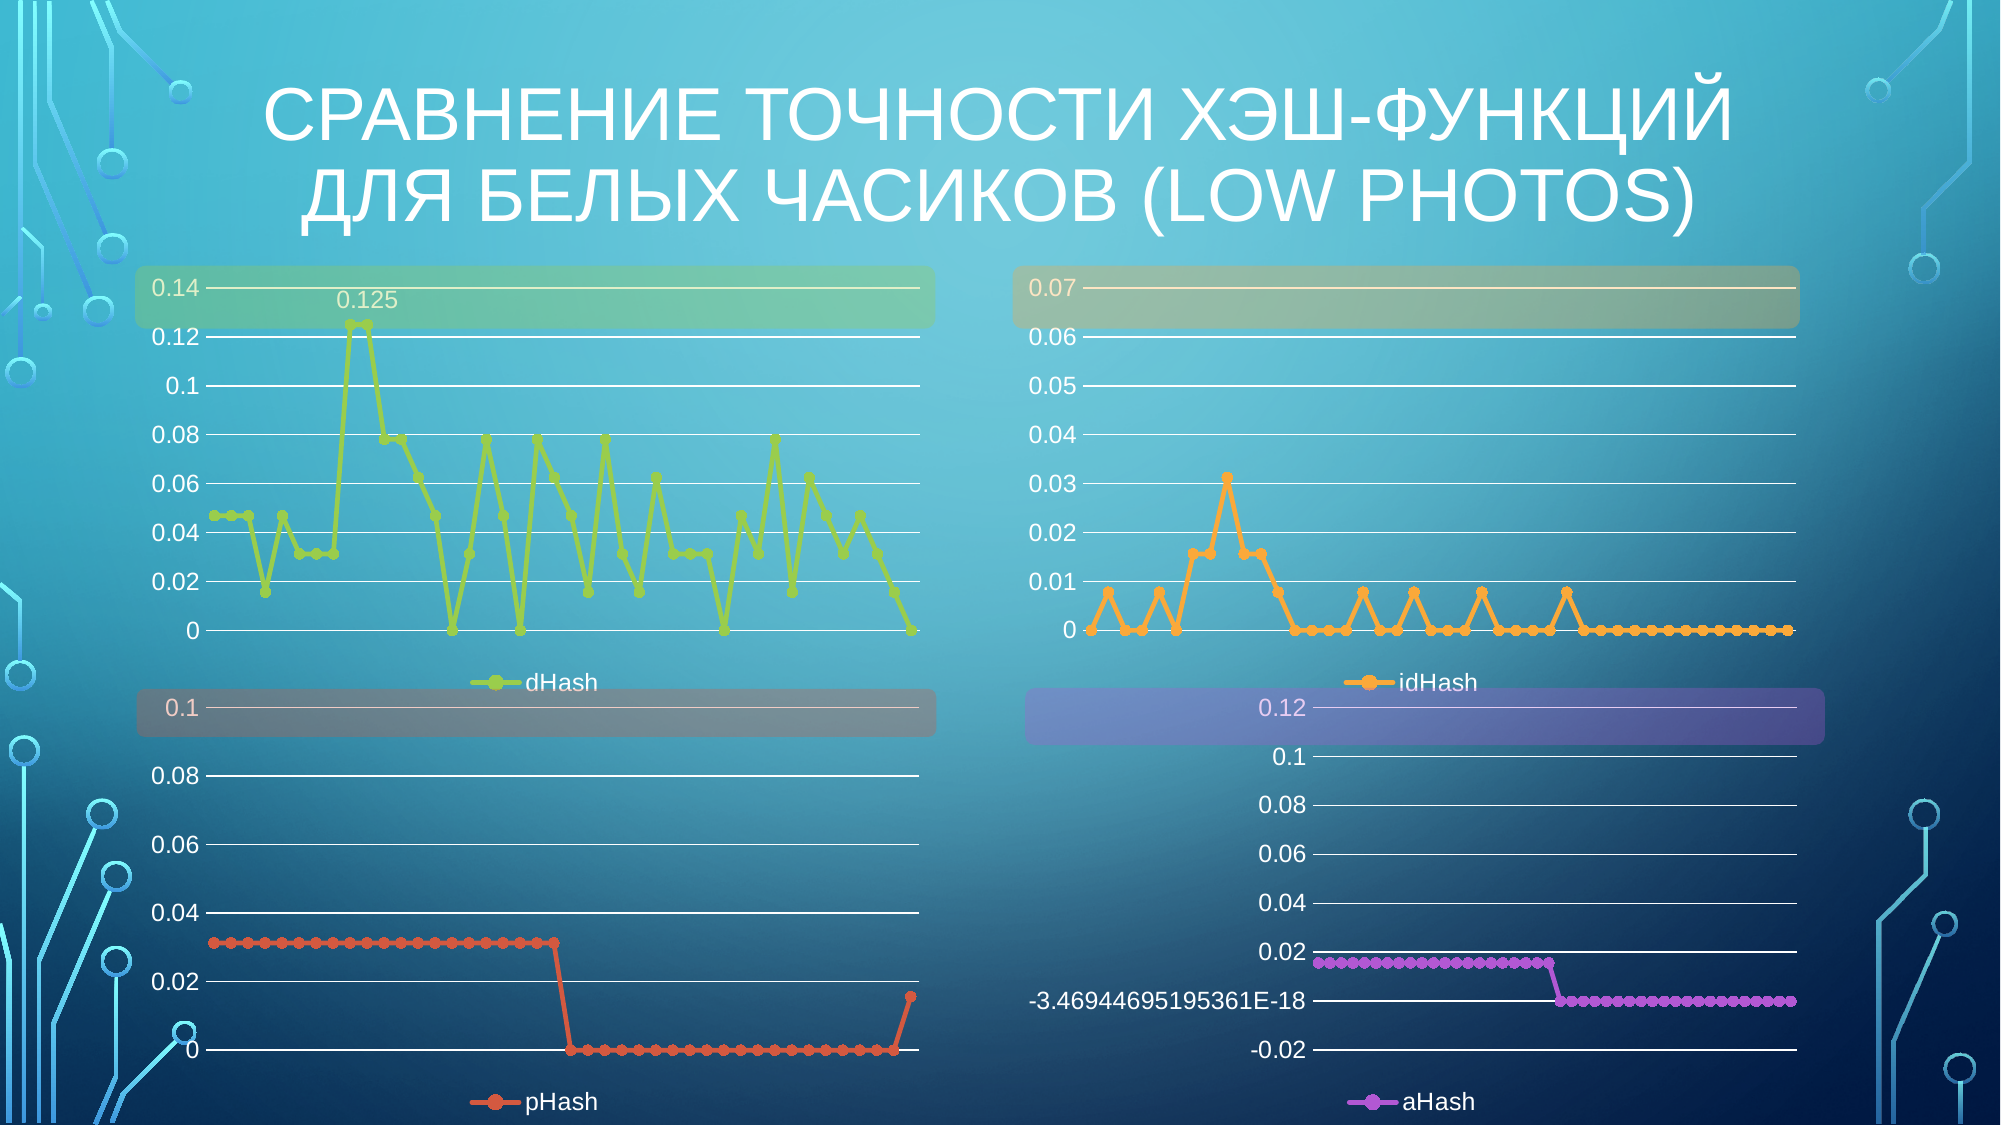

# Сравнение точности хэш-функций Для белых часиков (low photos)

### Chart

| Category | dHash |
|---|---|
| "white_1.jpg" | 0.046875 |
| "white_2.jpg" | 0.046875 |
| "white_3.jpg" | 0.046875 |
| "white_4.jpg" | 0.015625 |
| "white_5.jpg" | 0.046875 |
| "white_6.jpg" | 0.03125 |
| "white_7.jpg" | 0.03125 |
| "white_8.jpg" | 0.03125 |
| "white_9.jpg" | 0.125 |
| "white_10.jpg" | 0.125 |
| "white_11.jpg" | 0.078125 |
| "white_12.jpg" | 0.078125 |
| "white_13.jpg" | 0.0625 |
| "white_14.jpg" | 0.046875 |
| "white_15.jpg" | 0.0 |
| "white_16.jpg" | 0.03125 |
| "white_17.jpg" | 0.078125 |
| "white_18.jpg" | 0.046875 |
| "white_19.jpg" | 0.0 |
| "white_20.jpg" | 0.078125 |
| "white_21.jpg" | 0.0625 |
| "white_22.jpg" | 0.046875 |
| "white_23.jpg" | 0.015625 |
| "white_24.jpg" | 0.078125 |
| "white_25.jpg" | 0.03125 |
| "white_26.jpg" | 0.015625 |
| "white_27.jpg" | 0.0625 |
| "white_28.jpg" | 0.03125 |
| "white_29.jpg" | 0.03125 |
| "white_30.jpg" | 0.03125 |
| "white_31.jpg" | 0.0 |
| "white_32.jpg" | 0.046875 |
| "white_33.jpg" | 0.03125 |
| "white_34.jpg" | 0.078125 |
| "white_35.jpg" | 0.015625 |
| "white_36.jpg" | 0.0625 |
| "white_37.jpg" | 0.046875 |
| "white_38.jpg" | 0.03125 |
| "white_39.jpg" | 0.046875 |
| "white_40.jpg" | 0.03125 |
| "white_41.jpg" | 0.015625 |
| "white_42.jpg" | 0.0 |

### Chart

| Category | idHash |
|---|---|
| "white_1.jpg" | 0.0 |
| "white_2.jpg" | 0.0078125 |
| "white_3.jpg" | 0.0 |
| "white_4.jpg" | 0.0 |
| "white_5.jpg" | 0.0078125 |
| "white_6.jpg" | 0.0 |
| "white_7.jpg" | 0.015625 |
| "white_8.jpg" | 0.015625 |
| "white_9.jpg" | 0.03125 |
| "white_10.jpg" | 0.015625 |
| "white_11.jpg" | 0.015625 |
| "white_12.jpg" | 0.0078125 |
| "white_13.jpg" | 0.0 |
| "white_14.jpg" | 0.0 |
| "white_15.jpg" | 0.0 |
| "white_16.jpg" | 0.0 |
| "white_17.jpg" | 0.0078125 |
| "white_18.jpg" | 0.0 |
| "white_19.jpg" | 0.0 |
| "white_20.jpg" | 0.0078125 |
| "white_21.jpg" | 0.0 |
| "white_22.jpg" | 0.0 |
| "white_23.jpg" | 0.0 |
| "white_24.jpg" | 0.0078125 |
| "white_25.jpg" | 0.0 |
| "white_26.jpg" | 0.0 |
| "white_27.jpg" | 0.0 |
| "white_28.jpg" | 0.0 |
| "white_29.jpg" | 0.0078125 |
| "white_30.jpg" | 0.0 |
| "white_31.jpg" | 0.0 |
| "white_32.jpg" | 0.0 |
| "white_33.jpg" | 0.0 |
| "white_34.jpg" | 0.0 |
| "white_35.jpg" | 0.0 |
| "white_36.jpg" | 0.0 |
| "white_37.jpg" | 0.0 |
| "white_38.jpg" | 0.0 |
| "white_39.jpg" | 0.0 |
| "white_40.jpg" | 0.0 |
| "white_41.jpg" | 0.0 |
| "white_42.jpg" | 0.0 |

### Chart

| Category | aHash |
|---|---|
| "white_1.jpg" | 0.015625 |
| "white_2.jpg" | 0.015625 |
| "white_3.jpg" | 0.015625 |
| "white_4.jpg" | 0.015625 |
| "white_5.jpg" | 0.015625 |
| "white_6.jpg" | 0.015625 |
| "white_7.jpg" | 0.015625 |
| "white_8.jpg" | 0.015625 |
| "white_9.jpg" | 0.015625 |
| "white_10.jpg" | 0.015625 |
| "white_11.jpg" | 0.015625 |
| "white_12.jpg" | 0.015625 |
| "white_13.jpg" | 0.015625 |
| "white_14.jpg" | 0.015625 |
| "white_15.jpg" | 0.015625 |
| "white_16.jpg" | 0.015625 |
| "white_17.jpg" | 0.015625 |
| "white_18.jpg" | 0.015625 |
| "white_19.jpg" | 0.015625 |
| "white_20.jpg" | 0.015625 |
| "white_21.jpg" | 0.015625 |
| "white_22.jpg" | 0.0 |
| "white_23.jpg" | 0.0 |
| "white_24.jpg" | 0.0 |
| "white_25.jpg" | 0.0 |
| "white_26.jpg" | 0.0 |
| "white_27.jpg" | 0.0 |
| "white_28.jpg" | 0.0 |
| "white_29.jpg" | 0.0 |
| "white_30.jpg" | 0.0 |
| "white_31.jpg" | 0.0 |
| "white_32.jpg" | 0.0 |
| "white_33.jpg" | 0.0 |
| "white_34.jpg" | 0.0 |
| "white_35.jpg" | 0.0 |
| "white_36.jpg" | 0.0 |
| "white_37.jpg" | 0.0 |
| "white_38.jpg" | 0.0 |
| "white_39.jpg" | 0.0 |
| "white_40.jpg" | 0.0 |
| "white_41.jpg" | 0.0 |
| "white_42.jpg" | 0.0 |

### Chart

| Category | pHash |
|---|---|
| "white_1.jpg" | 0.03125 |
| "white_2.jpg" | 0.03125 |
| "white_3.jpg" | 0.03125 |
| "white_4.jpg" | 0.03125 |
| "white_5.jpg" | 0.03125 |
| "white_6.jpg" | 0.03125 |
| "white_7.jpg" | 0.03125 |
| "white_8.jpg" | 0.03125 |
| "white_9.jpg" | 0.03125 |
| "white_10.jpg" | 0.03125 |
| "white_11.jpg" | 0.03125 |
| "white_12.jpg" | 0.03125 |
| "white_13.jpg" | 0.03125 |
| "white_14.jpg" | 0.03125 |
| "white_15.jpg" | 0.03125 |
| "white_16.jpg" | 0.03125 |
| "white_17.jpg" | 0.03125 |
| "white_18.jpg" | 0.03125 |
| "white_19.jpg" | 0.03125 |
| "white_20.jpg" | 0.03125 |
| "white_21.jpg" | 0.03125 |
| "white_22.jpg" | 0.0 |
| "white_23.jpg" | 0.0 |
| "white_24.jpg" | 0.0 |
| "white_25.jpg" | 0.0 |
| "white_26.jpg" | 0.0 |
| "white_27.jpg" | 0.0 |
| "white_28.jpg" | 0.0 |
| "white_29.jpg" | 0.0 |
| "white_30.jpg" | 0.0 |
| "white_31.jpg" | 0.0 |
| "white_32.jpg" | 0.0 |
| "white_33.jpg" | 0.0 |
| "white_34.jpg" | 0.0 |
| "white_35.jpg" | 0.0 |
| "white_36.jpg" | 0.0 |
| "white_37.jpg" | 0.0 |
| "white_38.jpg" | 0.0 |
| "white_39.jpg" | 0.0 |
| "white_40.jpg" | 0.0 |
| "white_41.jpg" | 0.0 |
| "white_42.jpg" | 0.015625 |